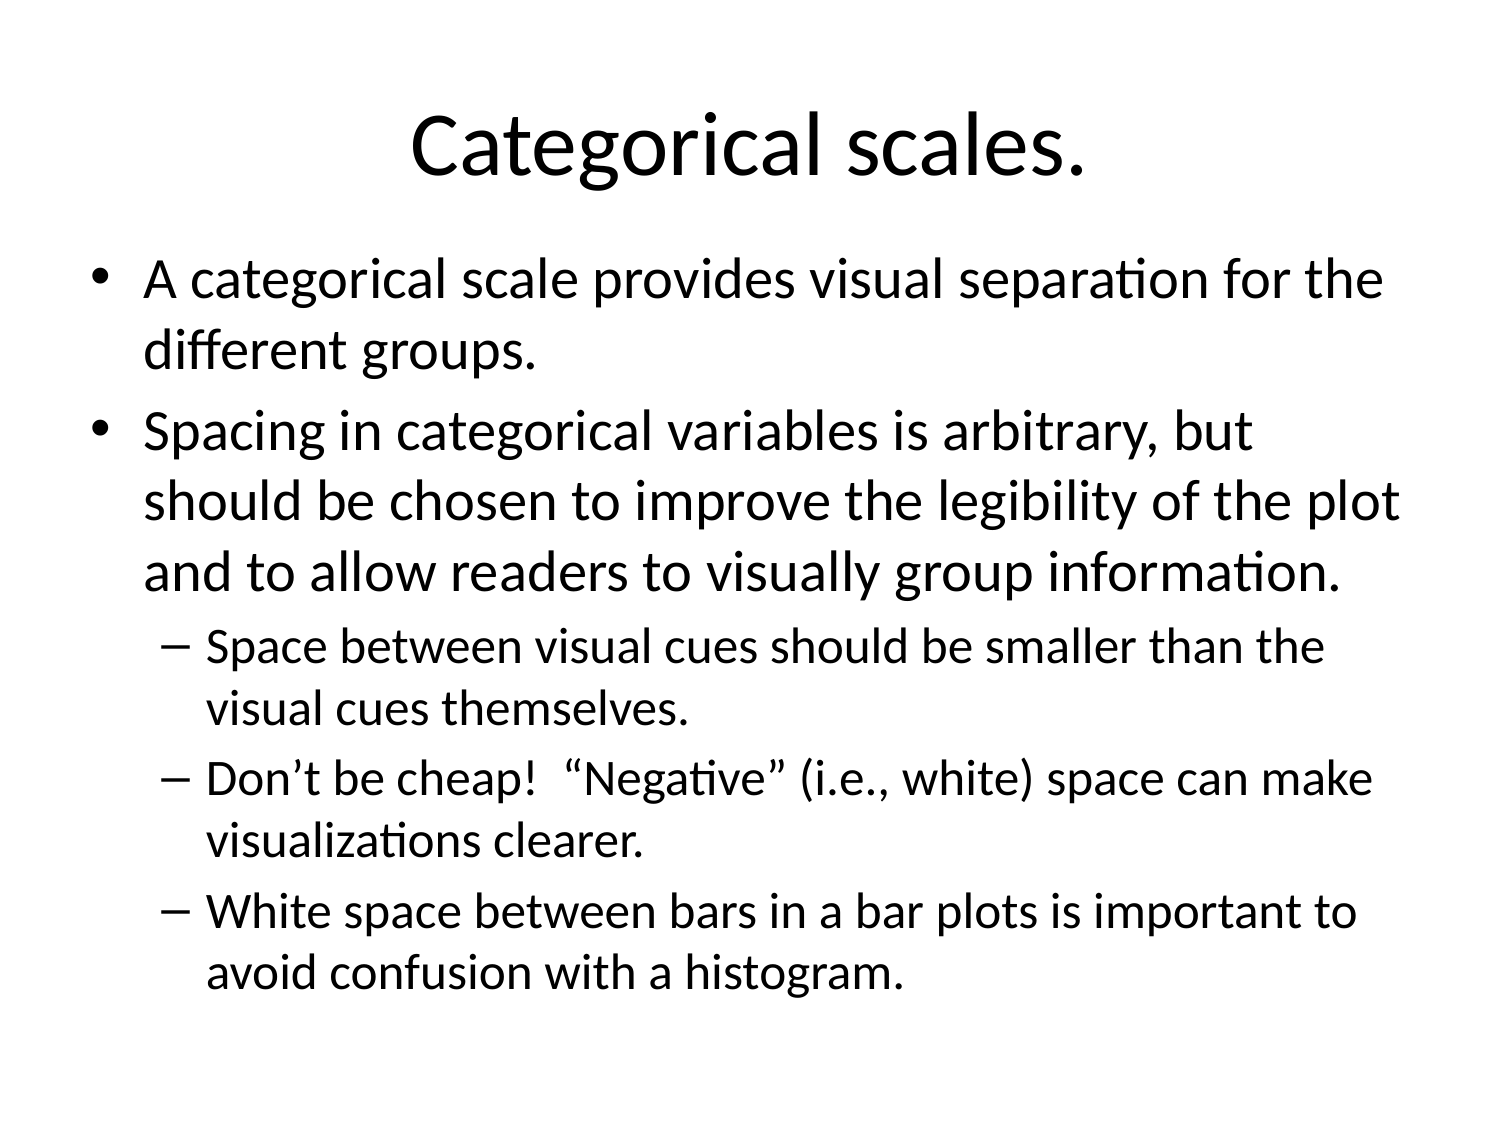

# Categorical scales.
A categorical scale provides visual separation for the different groups.
Spacing in categorical variables is arbitrary, but should be chosen to improve the legibility of the plot and to allow readers to visually group information.
Space between visual cues should be smaller than the visual cues themselves.
Don’t be cheap!  “Negative” (i.e., white) space can make visualizations clearer.
White space between bars in a bar plots is important to avoid confusion with a histogram.